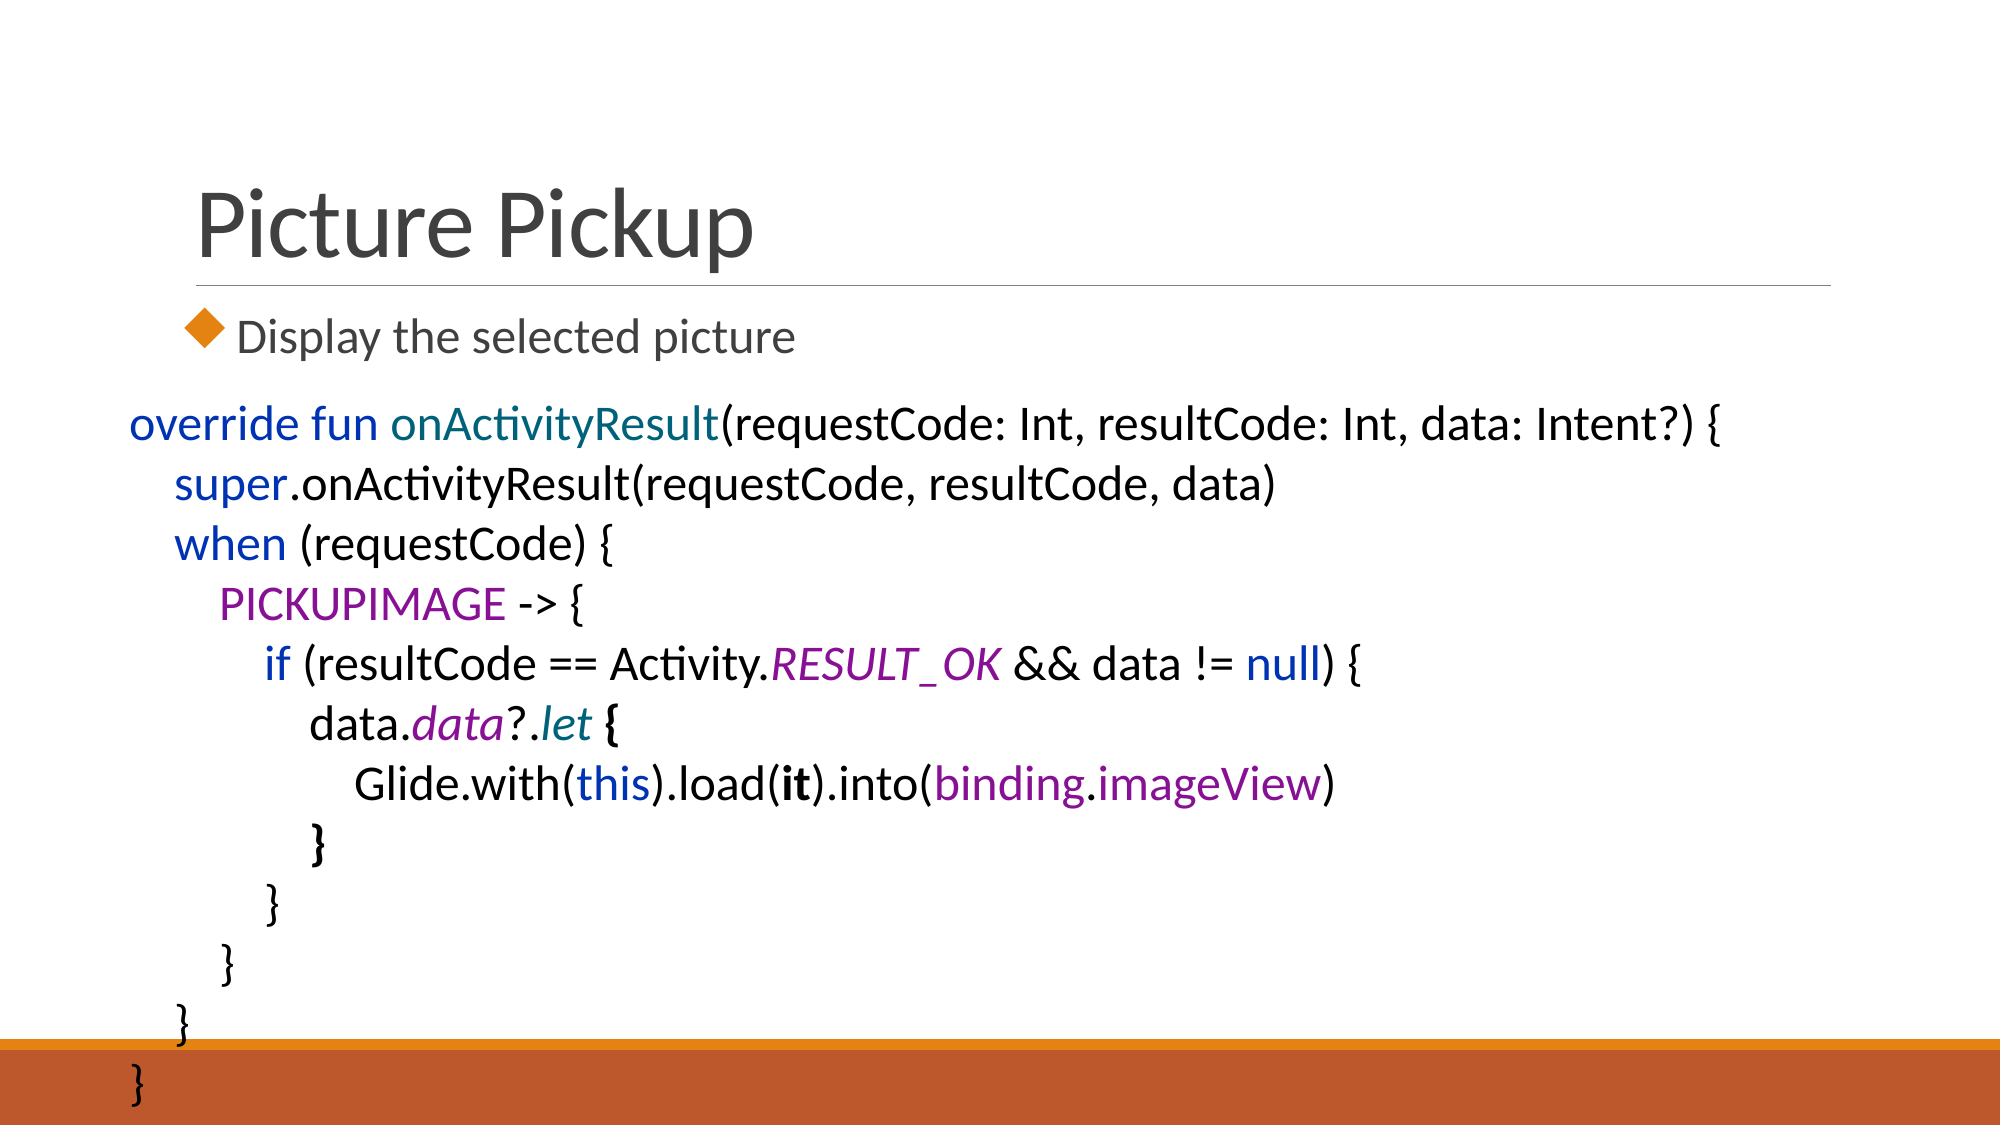

# Picture Pickup
Display the selected picture
override fun onActivityResult(requestCode: Int, resultCode: Int, data: Intent?) {
    super.onActivityResult(requestCode, resultCode, data)
    when (requestCode) {
        PICKUPIMAGE -> {
            if (resultCode == Activity.RESULT_OK && data != null) {
                data.data?.let {
                    Glide.with(this).load(it).into(binding.imageView)
                }
            }
        }
    }
}